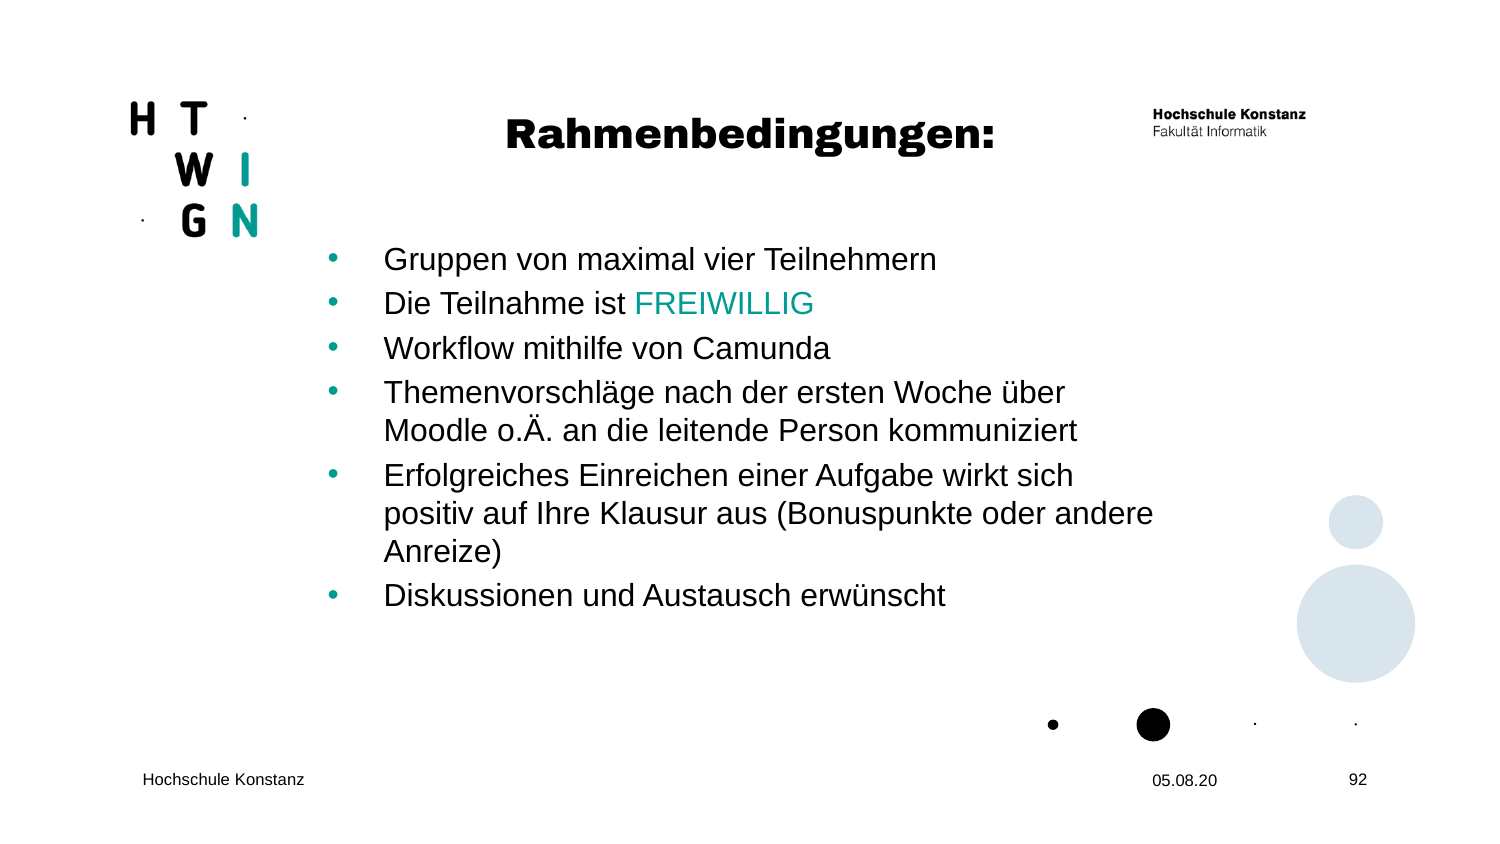

Rahmenbedingungen:
Gruppen von maximal vier Teilnehmern
Die Teilnahme ist FREIWILLIG
Workflow mithilfe von Camunda
Themenvorschläge nach der ersten Woche über Moodle o.Ä. an die leitende Person kommuniziert
Erfolgreiches Einreichen einer Aufgabe wirkt sich positiv auf Ihre Klausur aus (Bonuspunkte oder andere Anreize)
Diskussionen und Austausch erwünscht